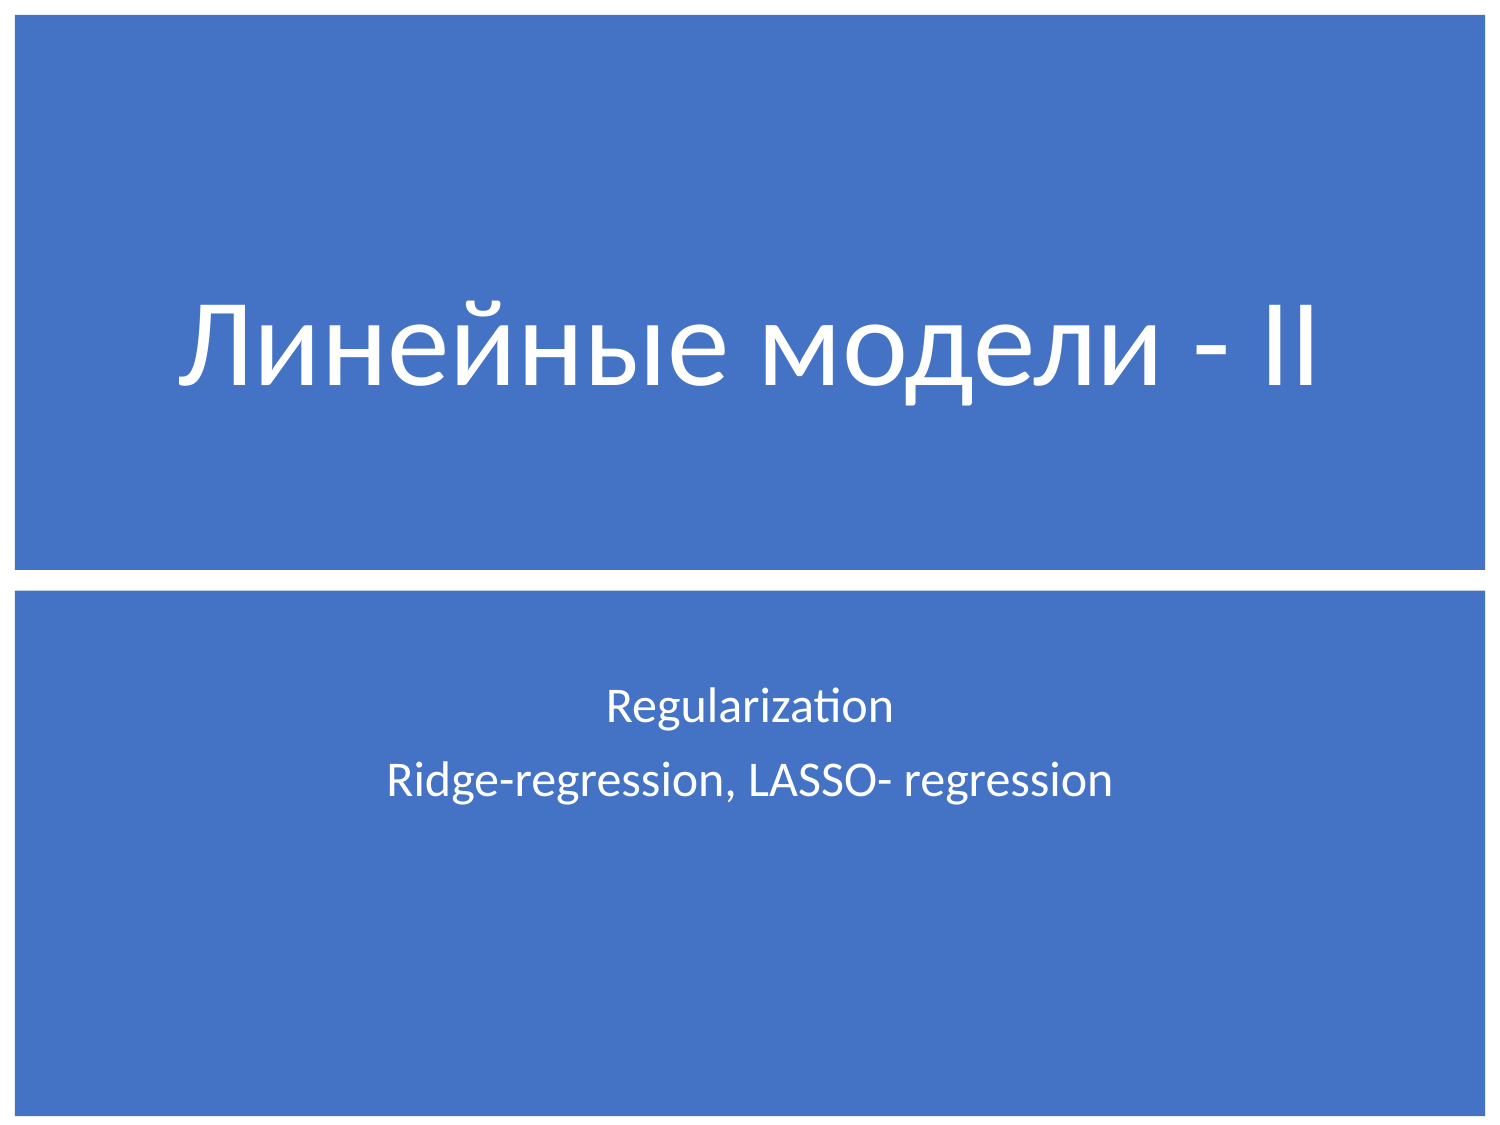

# Линейные модели - II

Regularization
Ridge-regression, LASSO- regression